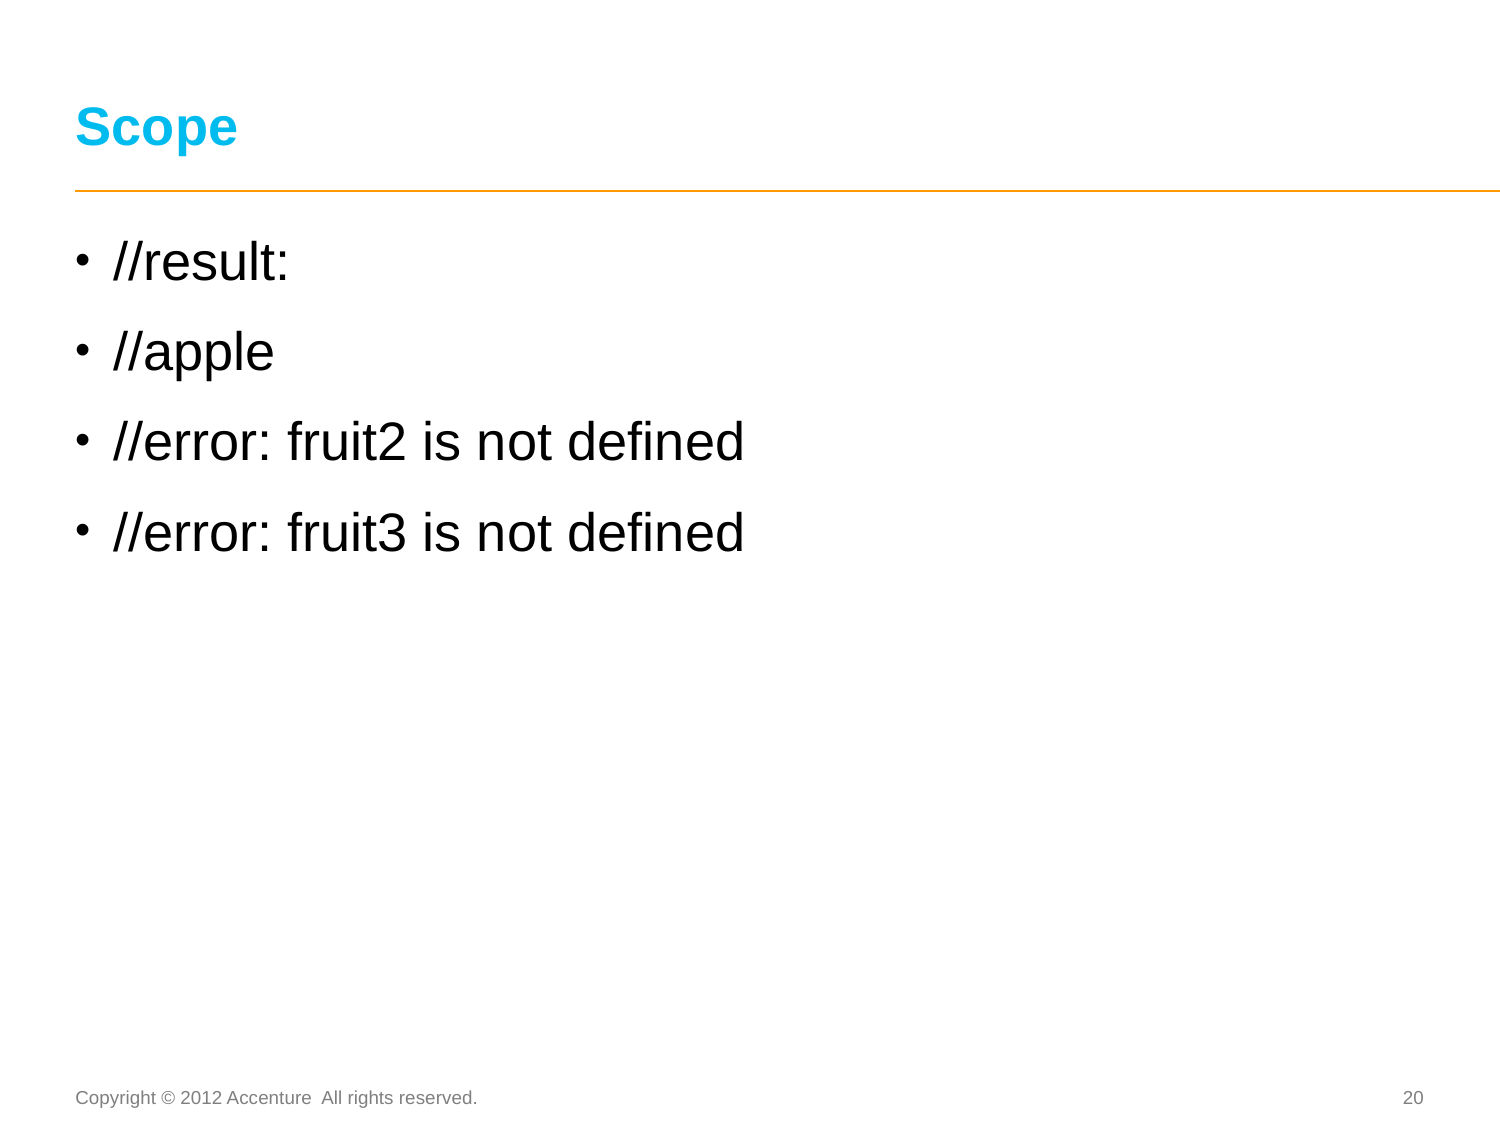

# Scope
//result:
//apple
//error: fruit2 is not defined
//error: fruit3 is not defined